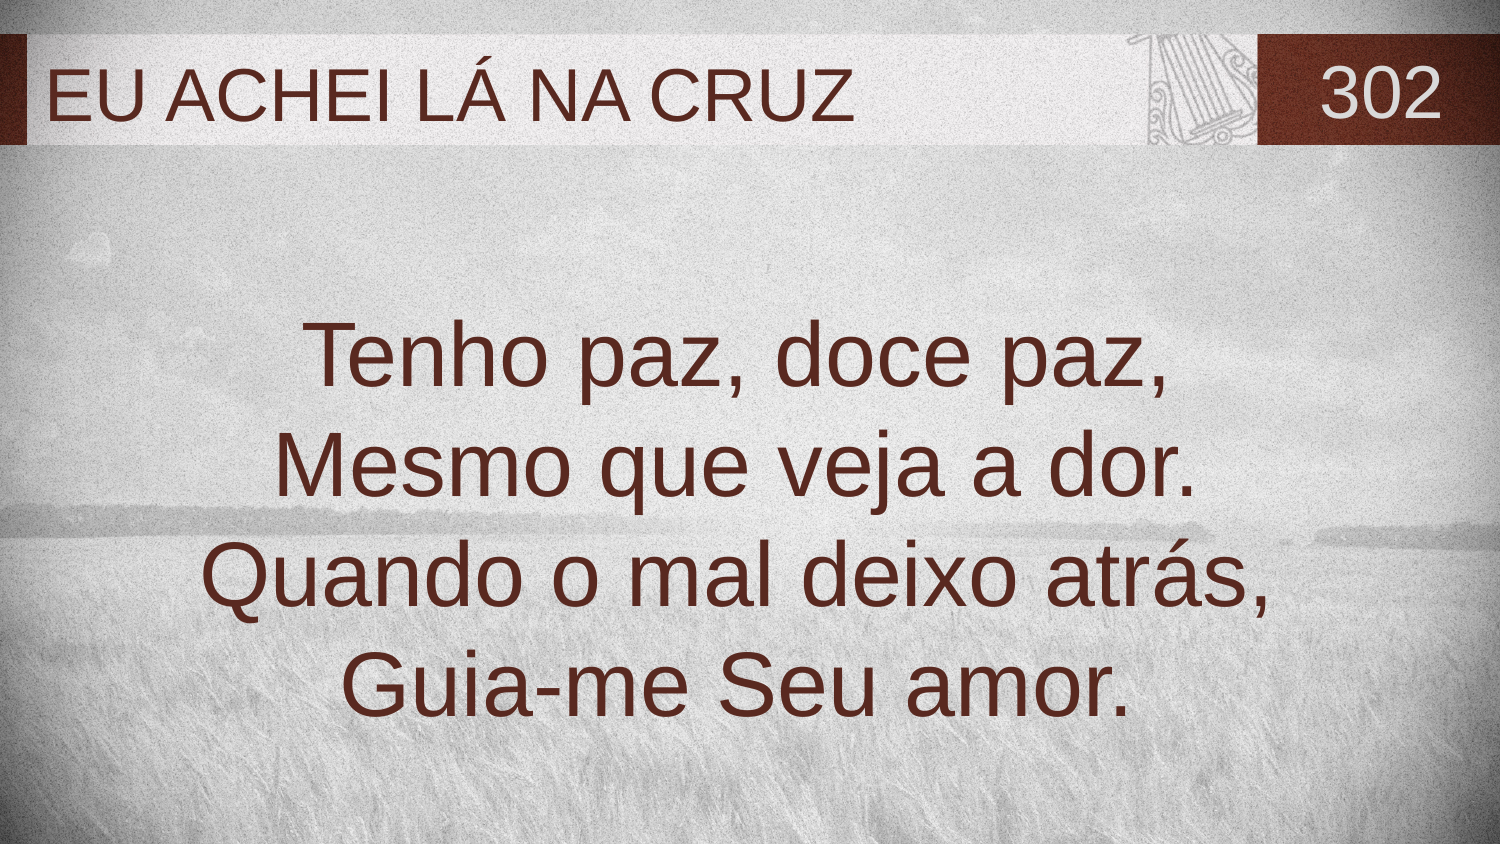

# EU ACHEI LÁ NA CRUZ
302
Tenho paz, doce paz,
Mesmo que veja a dor.
Quando o mal deixo atrás,
Guia-me Seu amor.